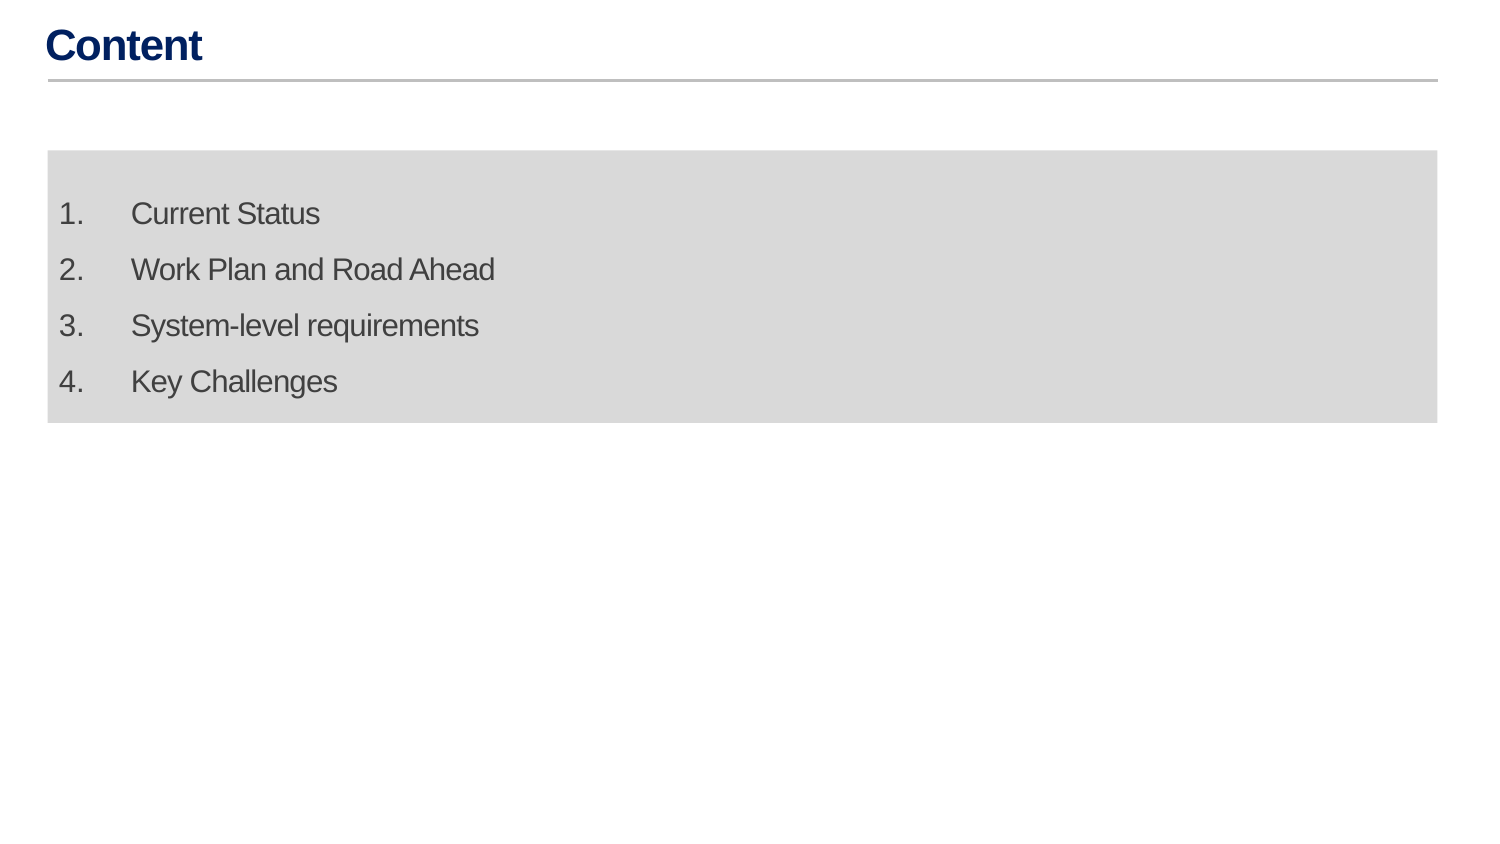

Content
 Current Status
 Work Plan and Road Ahead
 System-level requirements
 Key Challenges